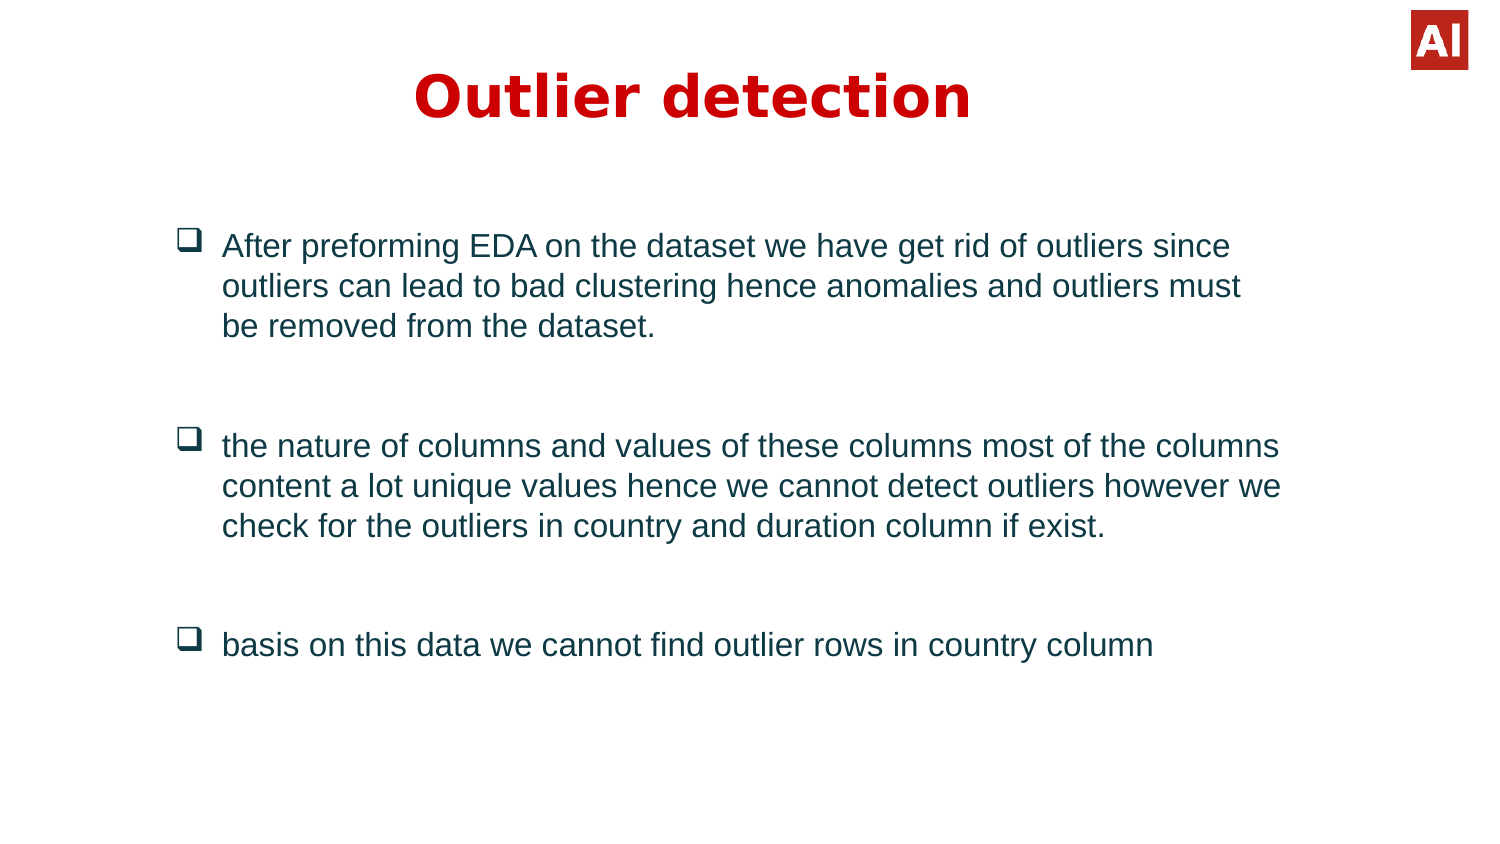

# Outlier detection

After preforming EDA on the dataset we have get rid of outliers since outliers can lead to bad clustering hence anomalies and outliers must be removed from the dataset.

the nature of columns and values of these columns most of the columns content a lot unique values hence we cannot detect outliers however we check for the outliers in country and duration column if exist.

basis on this data we cannot find outlier rows in country column